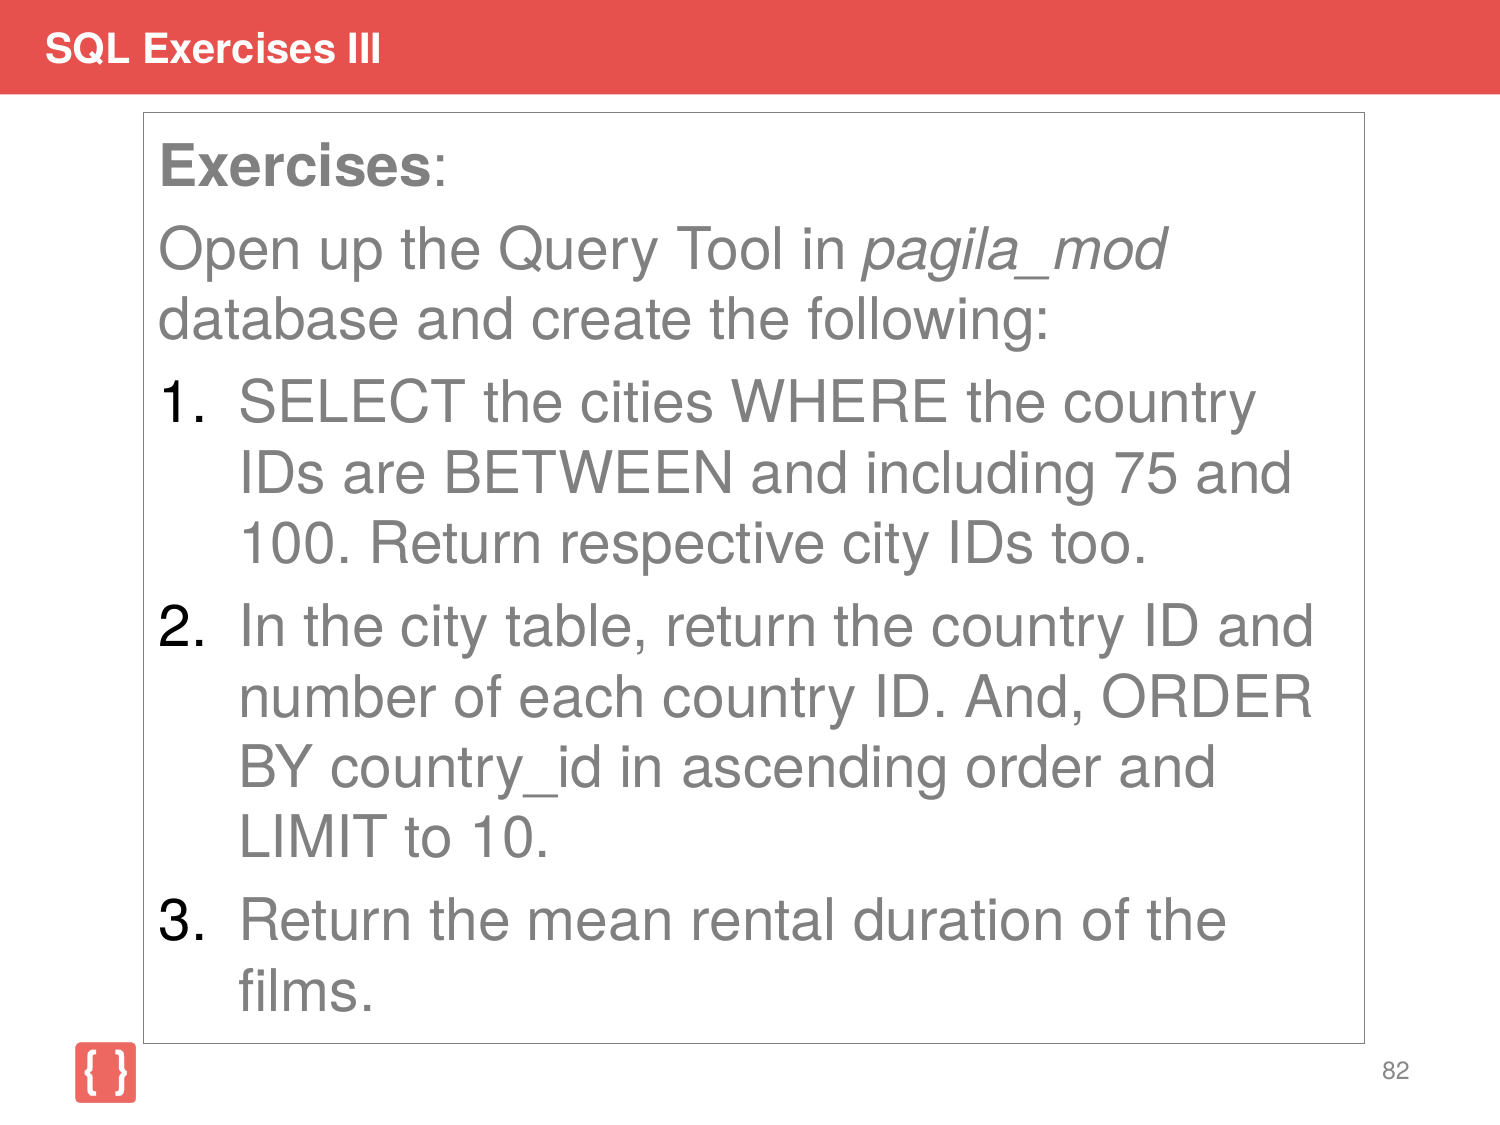

# SQL Exercises III
Exercises:
Open up the Query Tool in pagila_mod database and create the following:
SELECT the cities WHERE the country IDs are BETWEEN and including 75 and 100. Return respective city IDs too.
In the city table, return the country ID and number of each country ID. And, ORDER BY country_id in ascending order and LIMIT to 10.
Return the mean rental duration of the films.
82